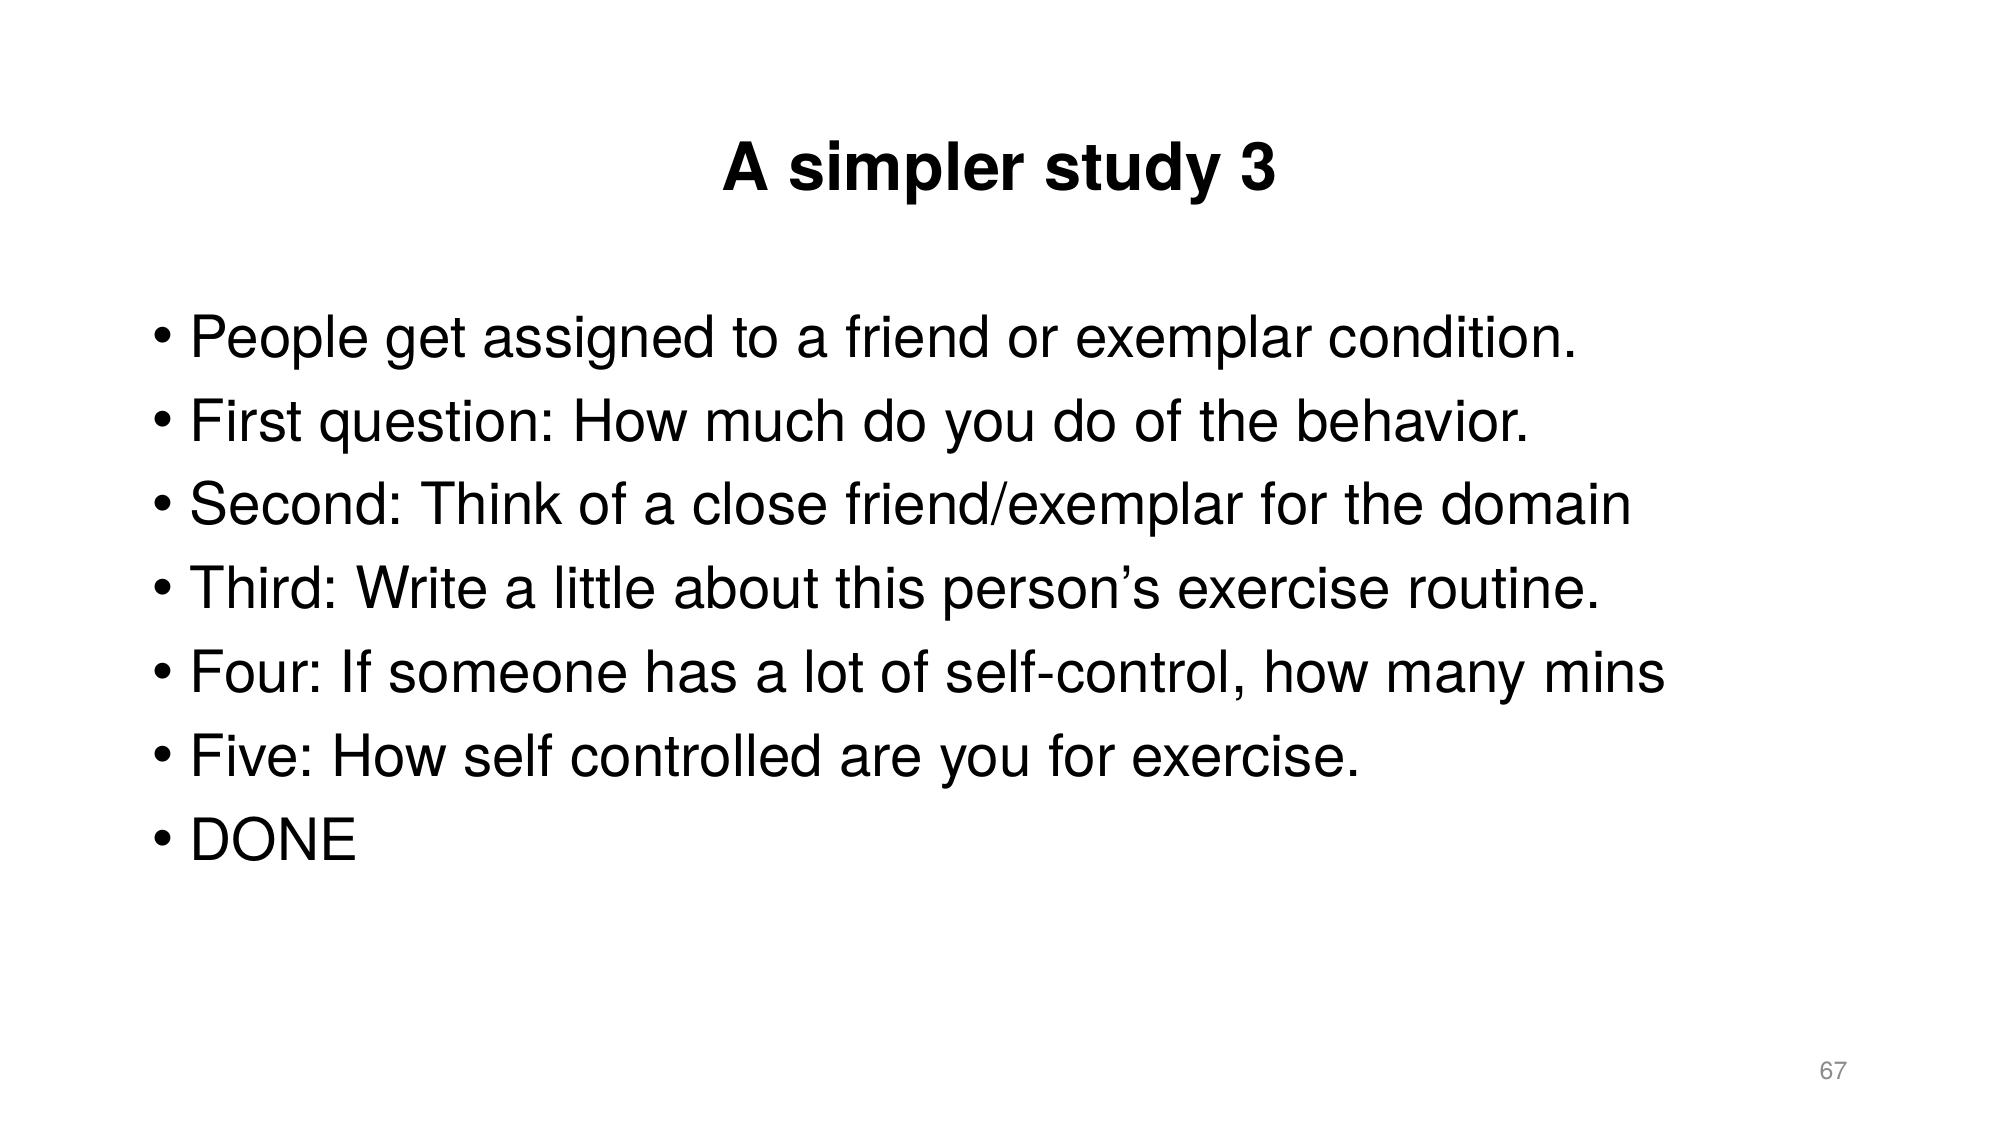

# A simpler study 3
People get assigned to a friend or exemplar condition.
First question: How much do you do of the behavior.
Second: Think of a close friend/exemplar for the domain
Third: Write a little about this person’s exercise routine.
Four: If someone has a lot of self-control, how many mins
Five: How self controlled are you for exercise.
DONE
67